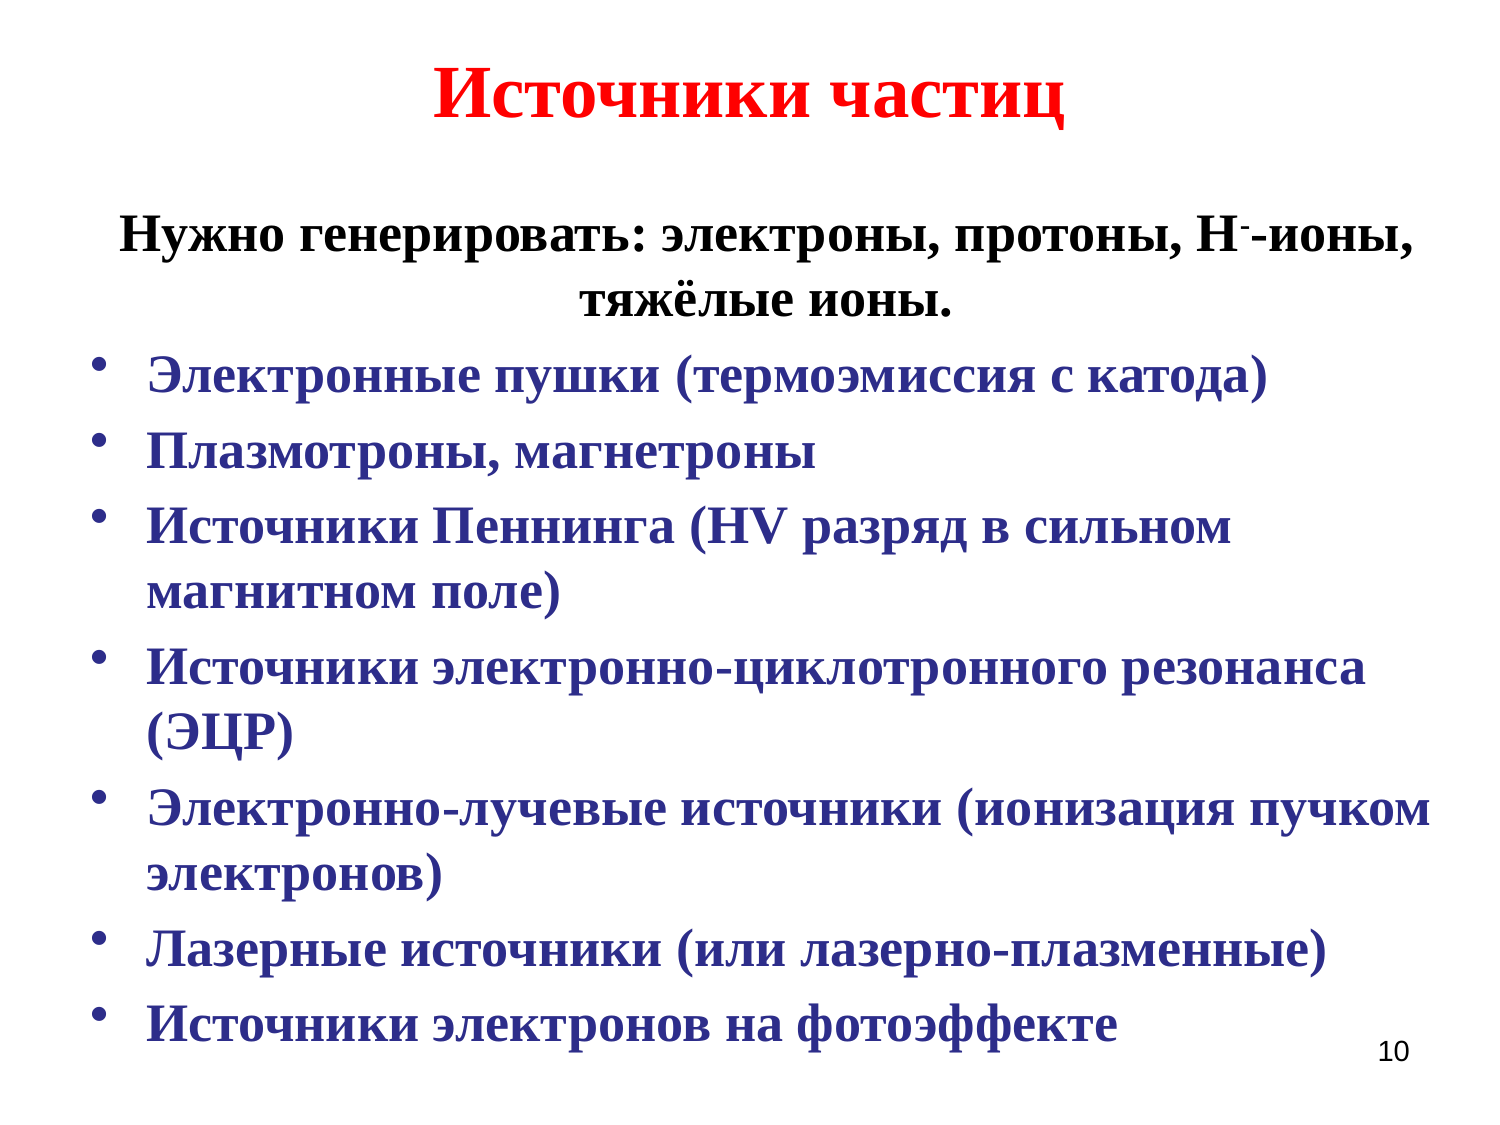

# Источники частиц
Нужно генерировать: электроны, протоны, Н--ионы, тяжёлые ионы.
Электронные пушки (термоэмиссия с катода)
Плазмотроны, магнетроны
Источники Пеннинга (HV разряд в сильном магнитном поле)
Источники электронно-циклотронного резонанса (ЭЦР)
Электронно-лучевые источники (ионизация пучком электронов)
Лазерные источники (или лазерно-плазменные)
Источники электронов на фотоэффекте
10